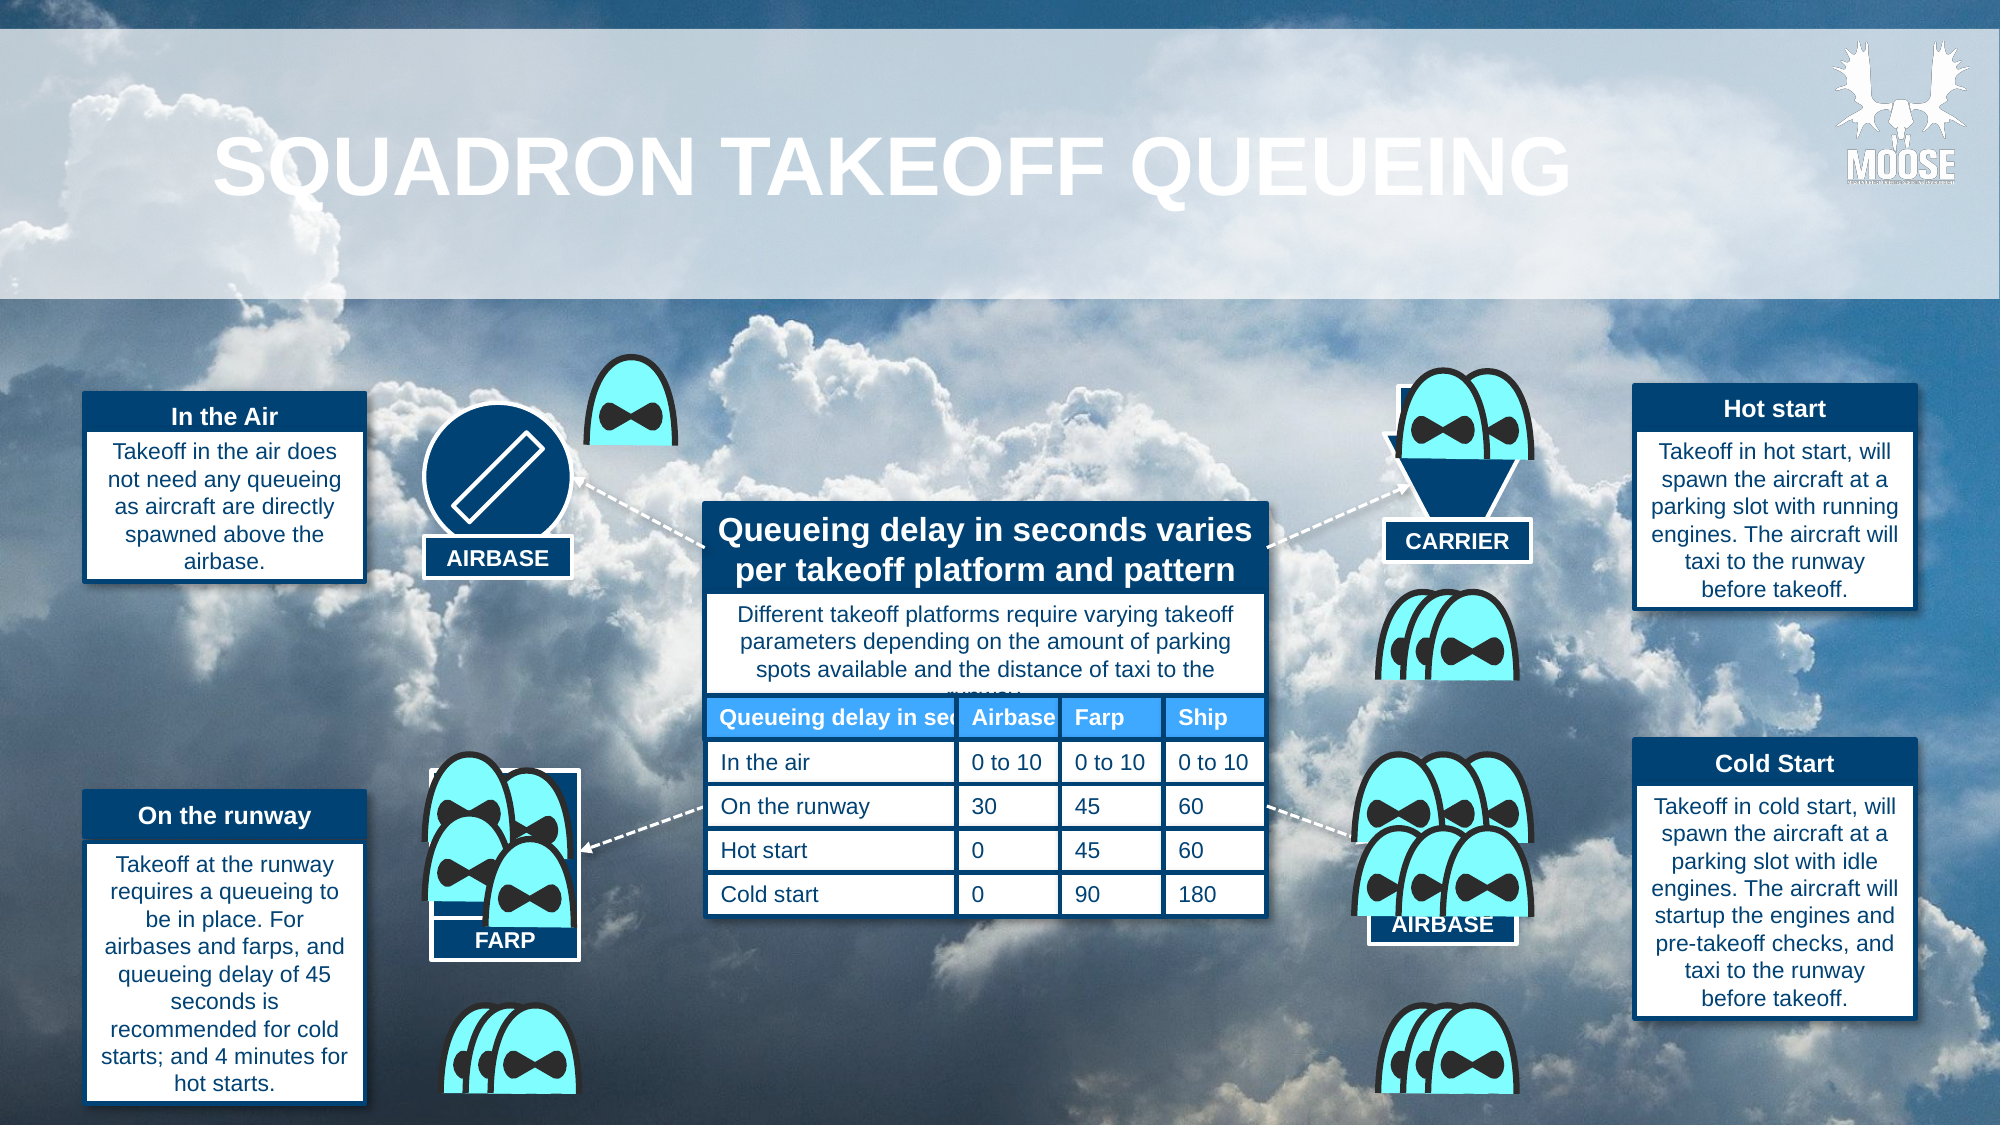

# squadron takeoff queueing

Hot start

CARRIER
In the Air

AIRBASE
Takeoff in the air does not need any queueing as aircraft are directly spawned above the airbase.
Takeoff in hot start, will spawn the aircraft at a parking slot with running engines. The aircraft will taxi to the runway before takeoff.
Queueing delay in seconds varies
per takeoff platform and pattern
Different takeoff platforms require varying takeoff parameters depending on the amount of parking spots available and the distance of taxi to the runway.

Queueing delay in secs
Airbase
Farp
Ship
In the air
0 to 10
0 to 10
0 to 10
Cold Start

AIRBASE

FARP
On the runway
30
45
60
Takeoff in cold start, will spawn the aircraft at a parking slot with idle engines. The aircraft will startup the engines and pre-takeoff checks, and taxi to the runway before takeoff.
On the runway

0

Hot start
45
60

Takeoff at the runway requires a queueing to be in place. For airbases and farps, and queueing delay of 45 seconds is recommended for cold starts; and 4 minutes for hot starts.
Cold start
0
90
180